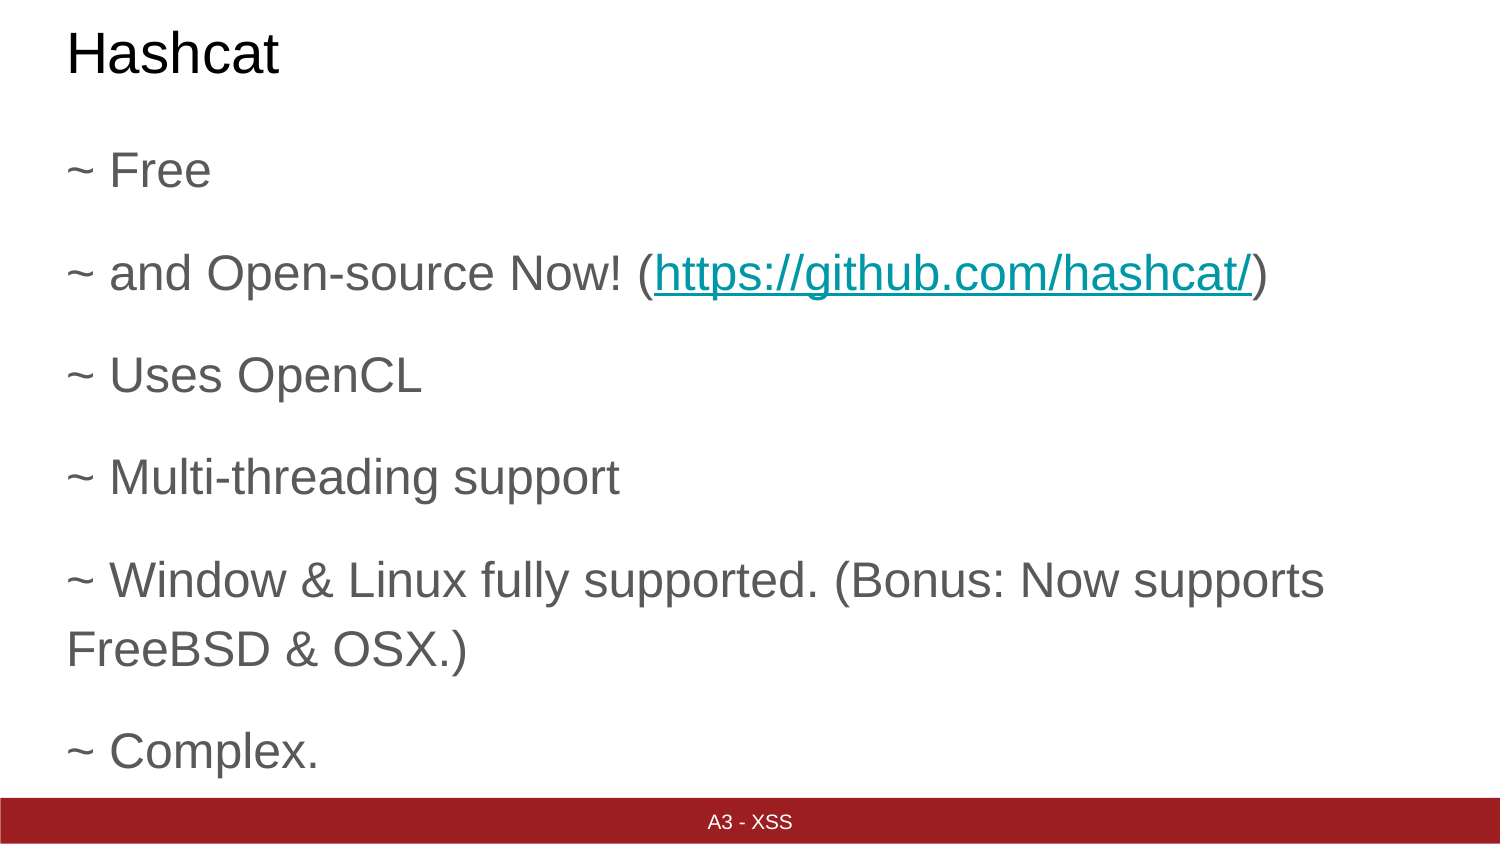

# Hashcat
~ Free
~ and Open-source Now! (https://github.com/hashcat/)
~ Uses OpenCL
~ Multi-threading support
~ Window & Linux fully supported. (Bonus: Now supports FreeBSD & OSX.)
~ Complex.